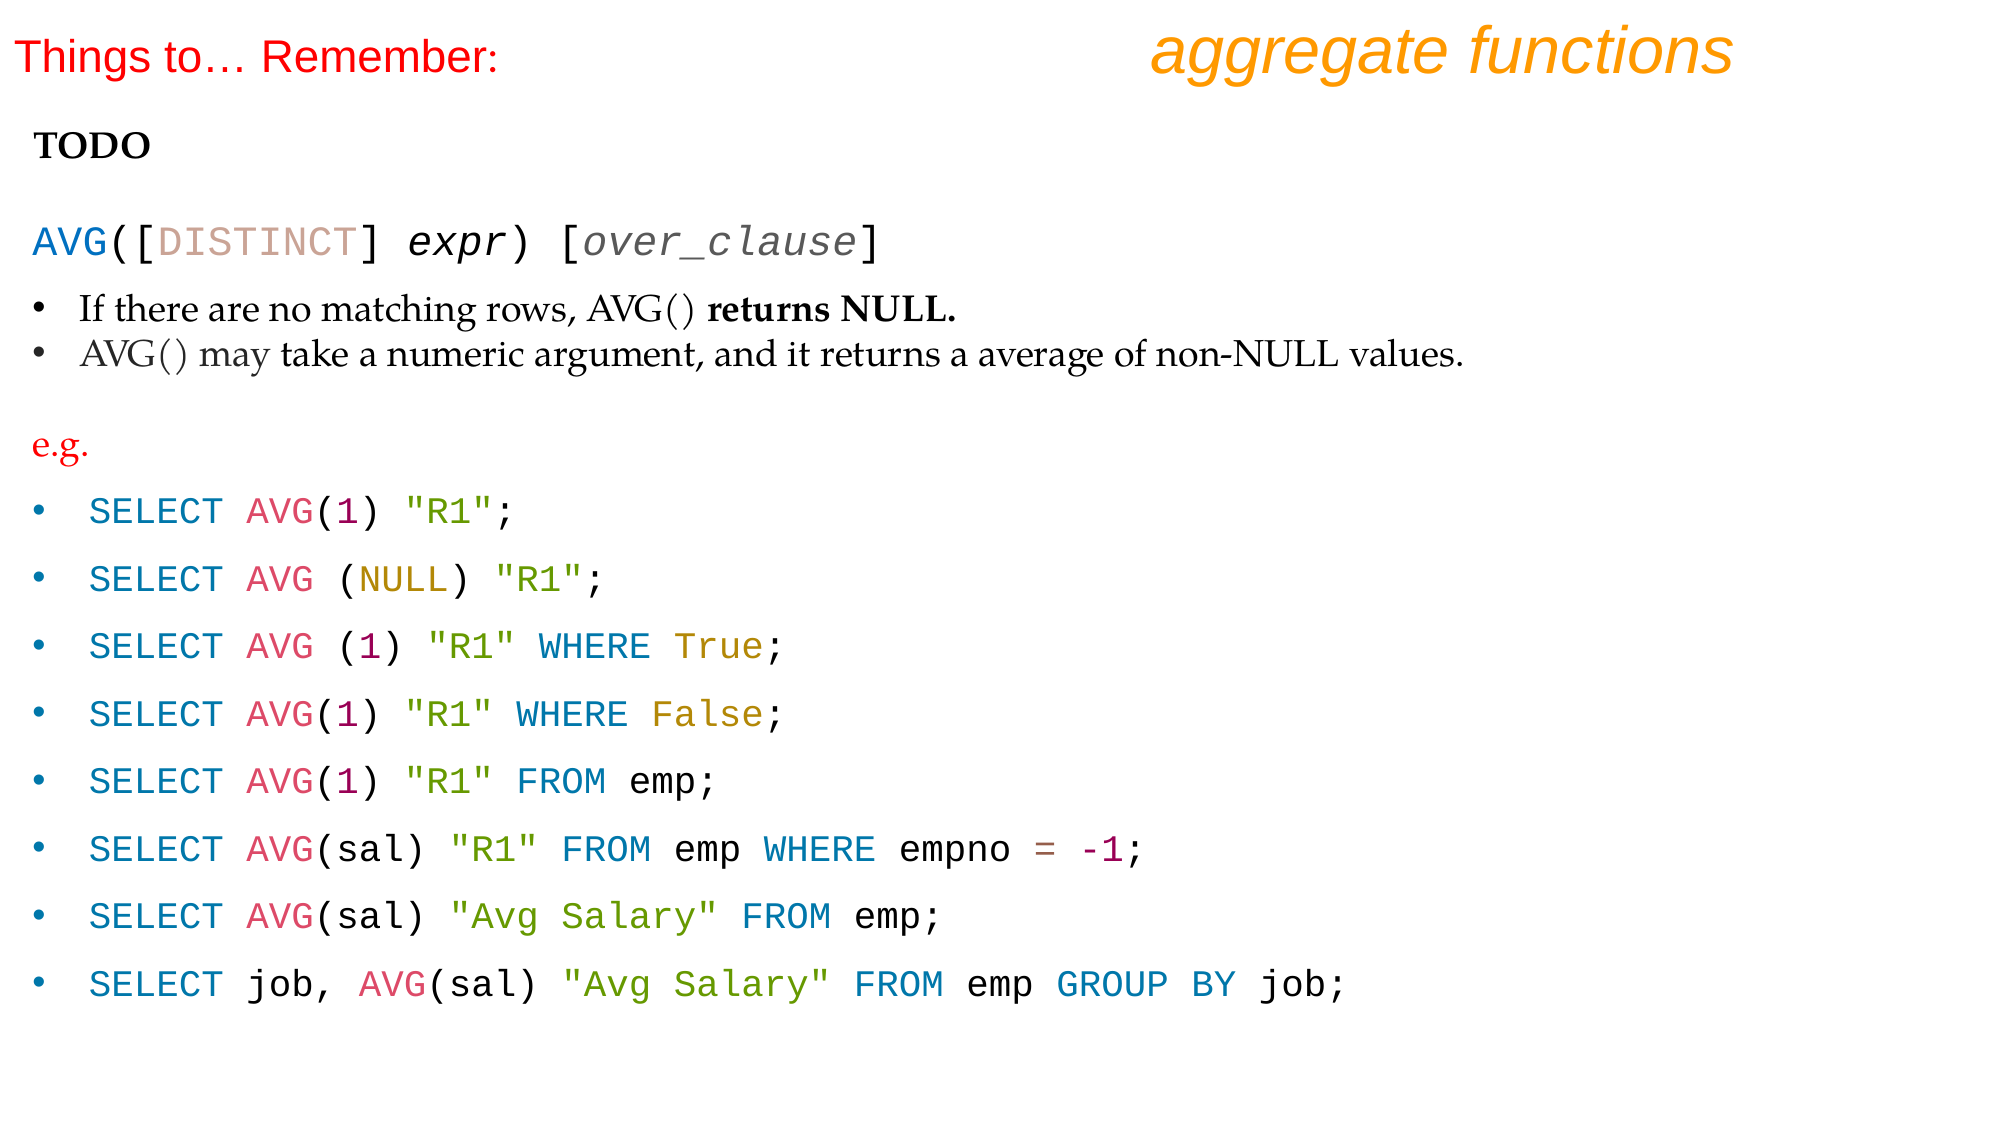

aggregate functions
Things to… Remember:
TODO
AVG([DISTINCT] expr) [over_clause]

If there are no matching rows, AVG() returns NULL.
AVG() may take a numeric argument, and it returns a average of non-NULL values.

e.g.
SELECT AVG(1) "R1";
SELECT AVG (NULL) "R1";
SELECT AVG (1) "R1" WHERE True;
SELECT AVG(1) "R1" WHERE False;
SELECT AVG(1) "R1" FROM emp;
SELECT AVG(sal) "R1" FROM emp WHERE empno = -1;
SELECT AVG(sal) "Avg Salary" FROM emp;
SELECT job, AVG(sal) "Avg Salary" FROM emp GROUP BY job;